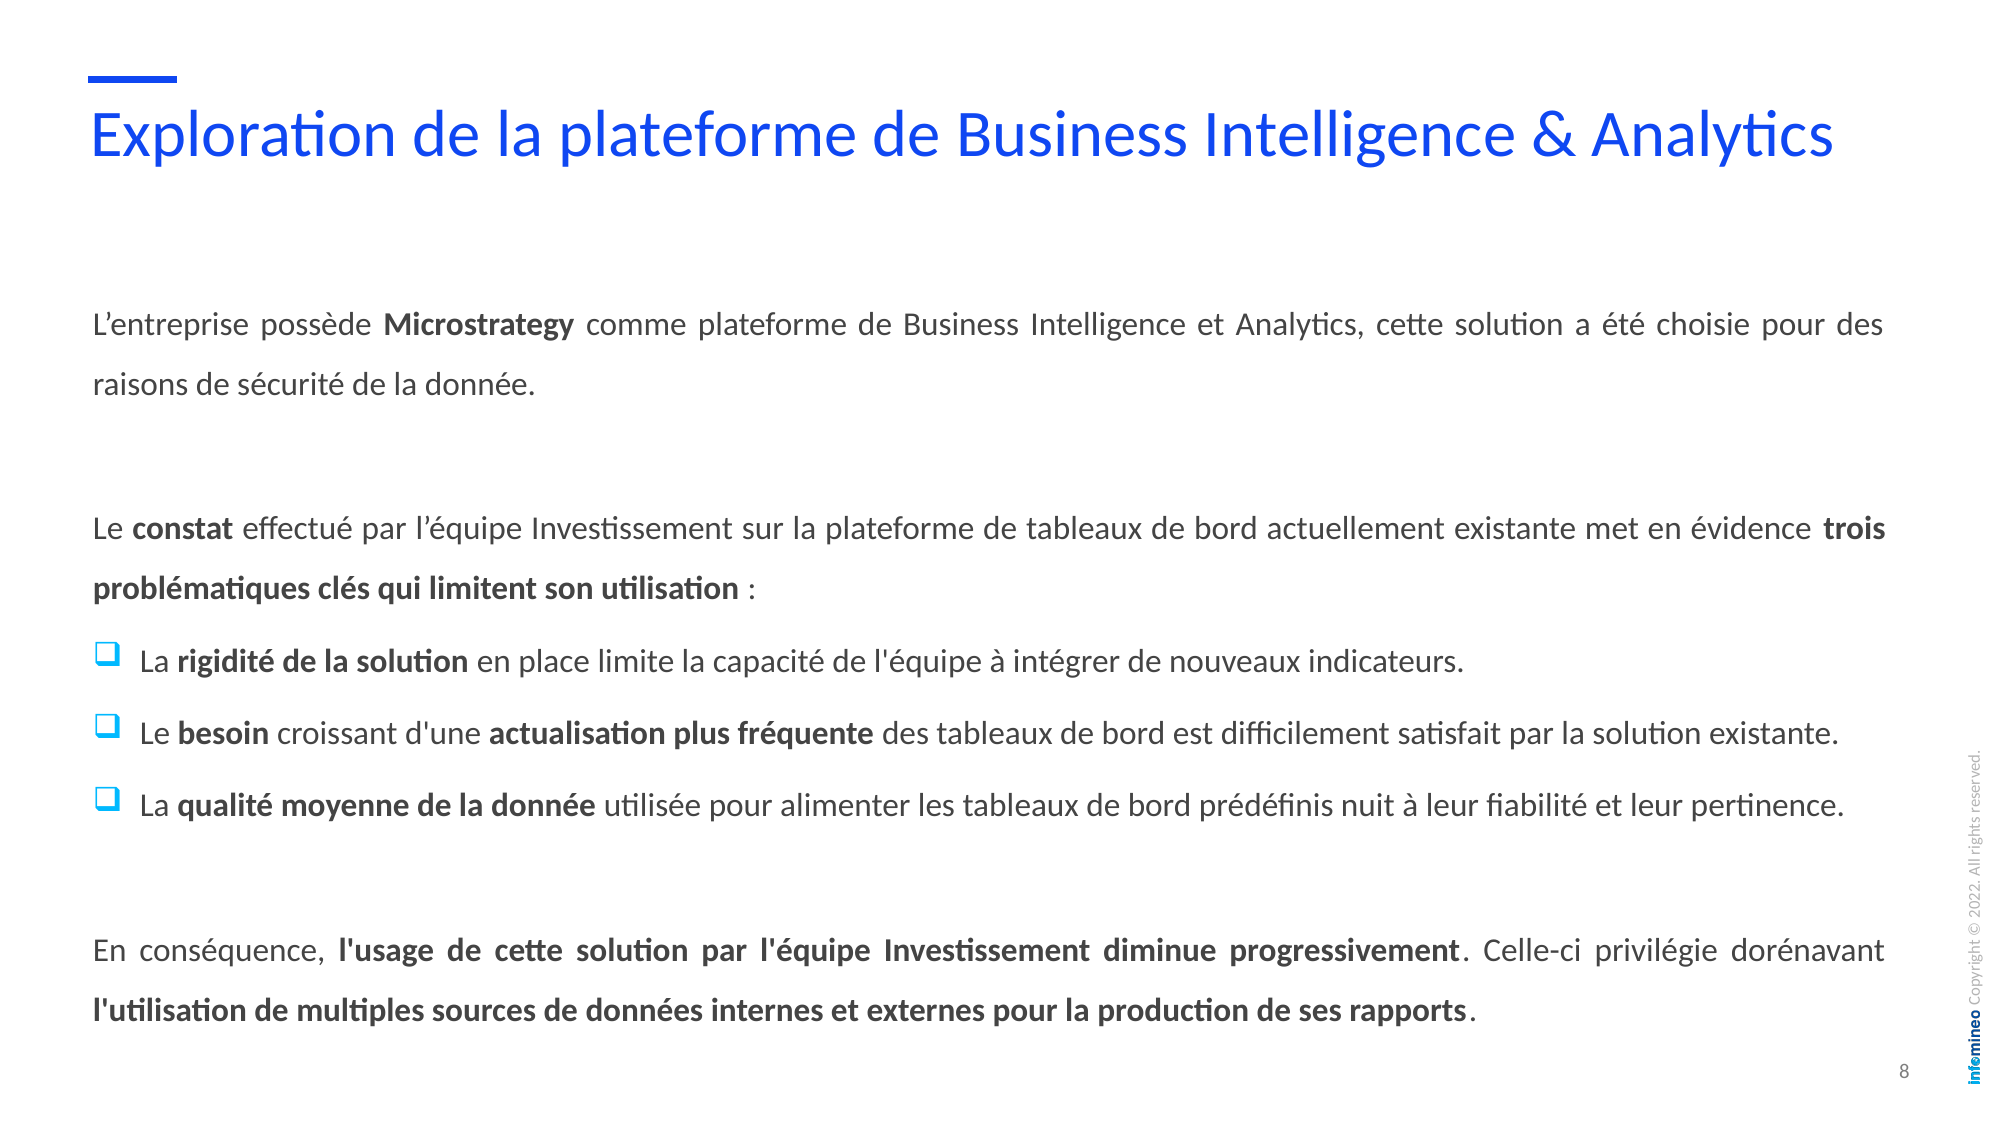

# Exploration de la plateforme de Business Intelligence & Analytics
L’entreprise possède Microstrategy comme plateforme de Business Intelligence et Analytics, cette solution a été choisie pour des raisons de sécurité de la donnée.

Le constat effectué par l’équipe Investissement sur la plateforme de tableaux de bord actuellement existante met en évidence trois problématiques clés qui limitent son utilisation :
La rigidité de la solution en place limite la capacité de l'équipe à intégrer de nouveaux indicateurs.
Le besoin croissant d'une actualisation plus fréquente des tableaux de bord est difficilement satisfait par la solution existante.
La qualité moyenne de la donnée utilisée pour alimenter les tableaux de bord prédéfinis nuit à leur fiabilité et leur pertinence.

En conséquence, l'usage de cette solution par l'équipe Investissement diminue progressivement. Celle-ci privilégie dorénavant l'utilisation de multiples sources de données internes et externes pour la production de ses rapports.